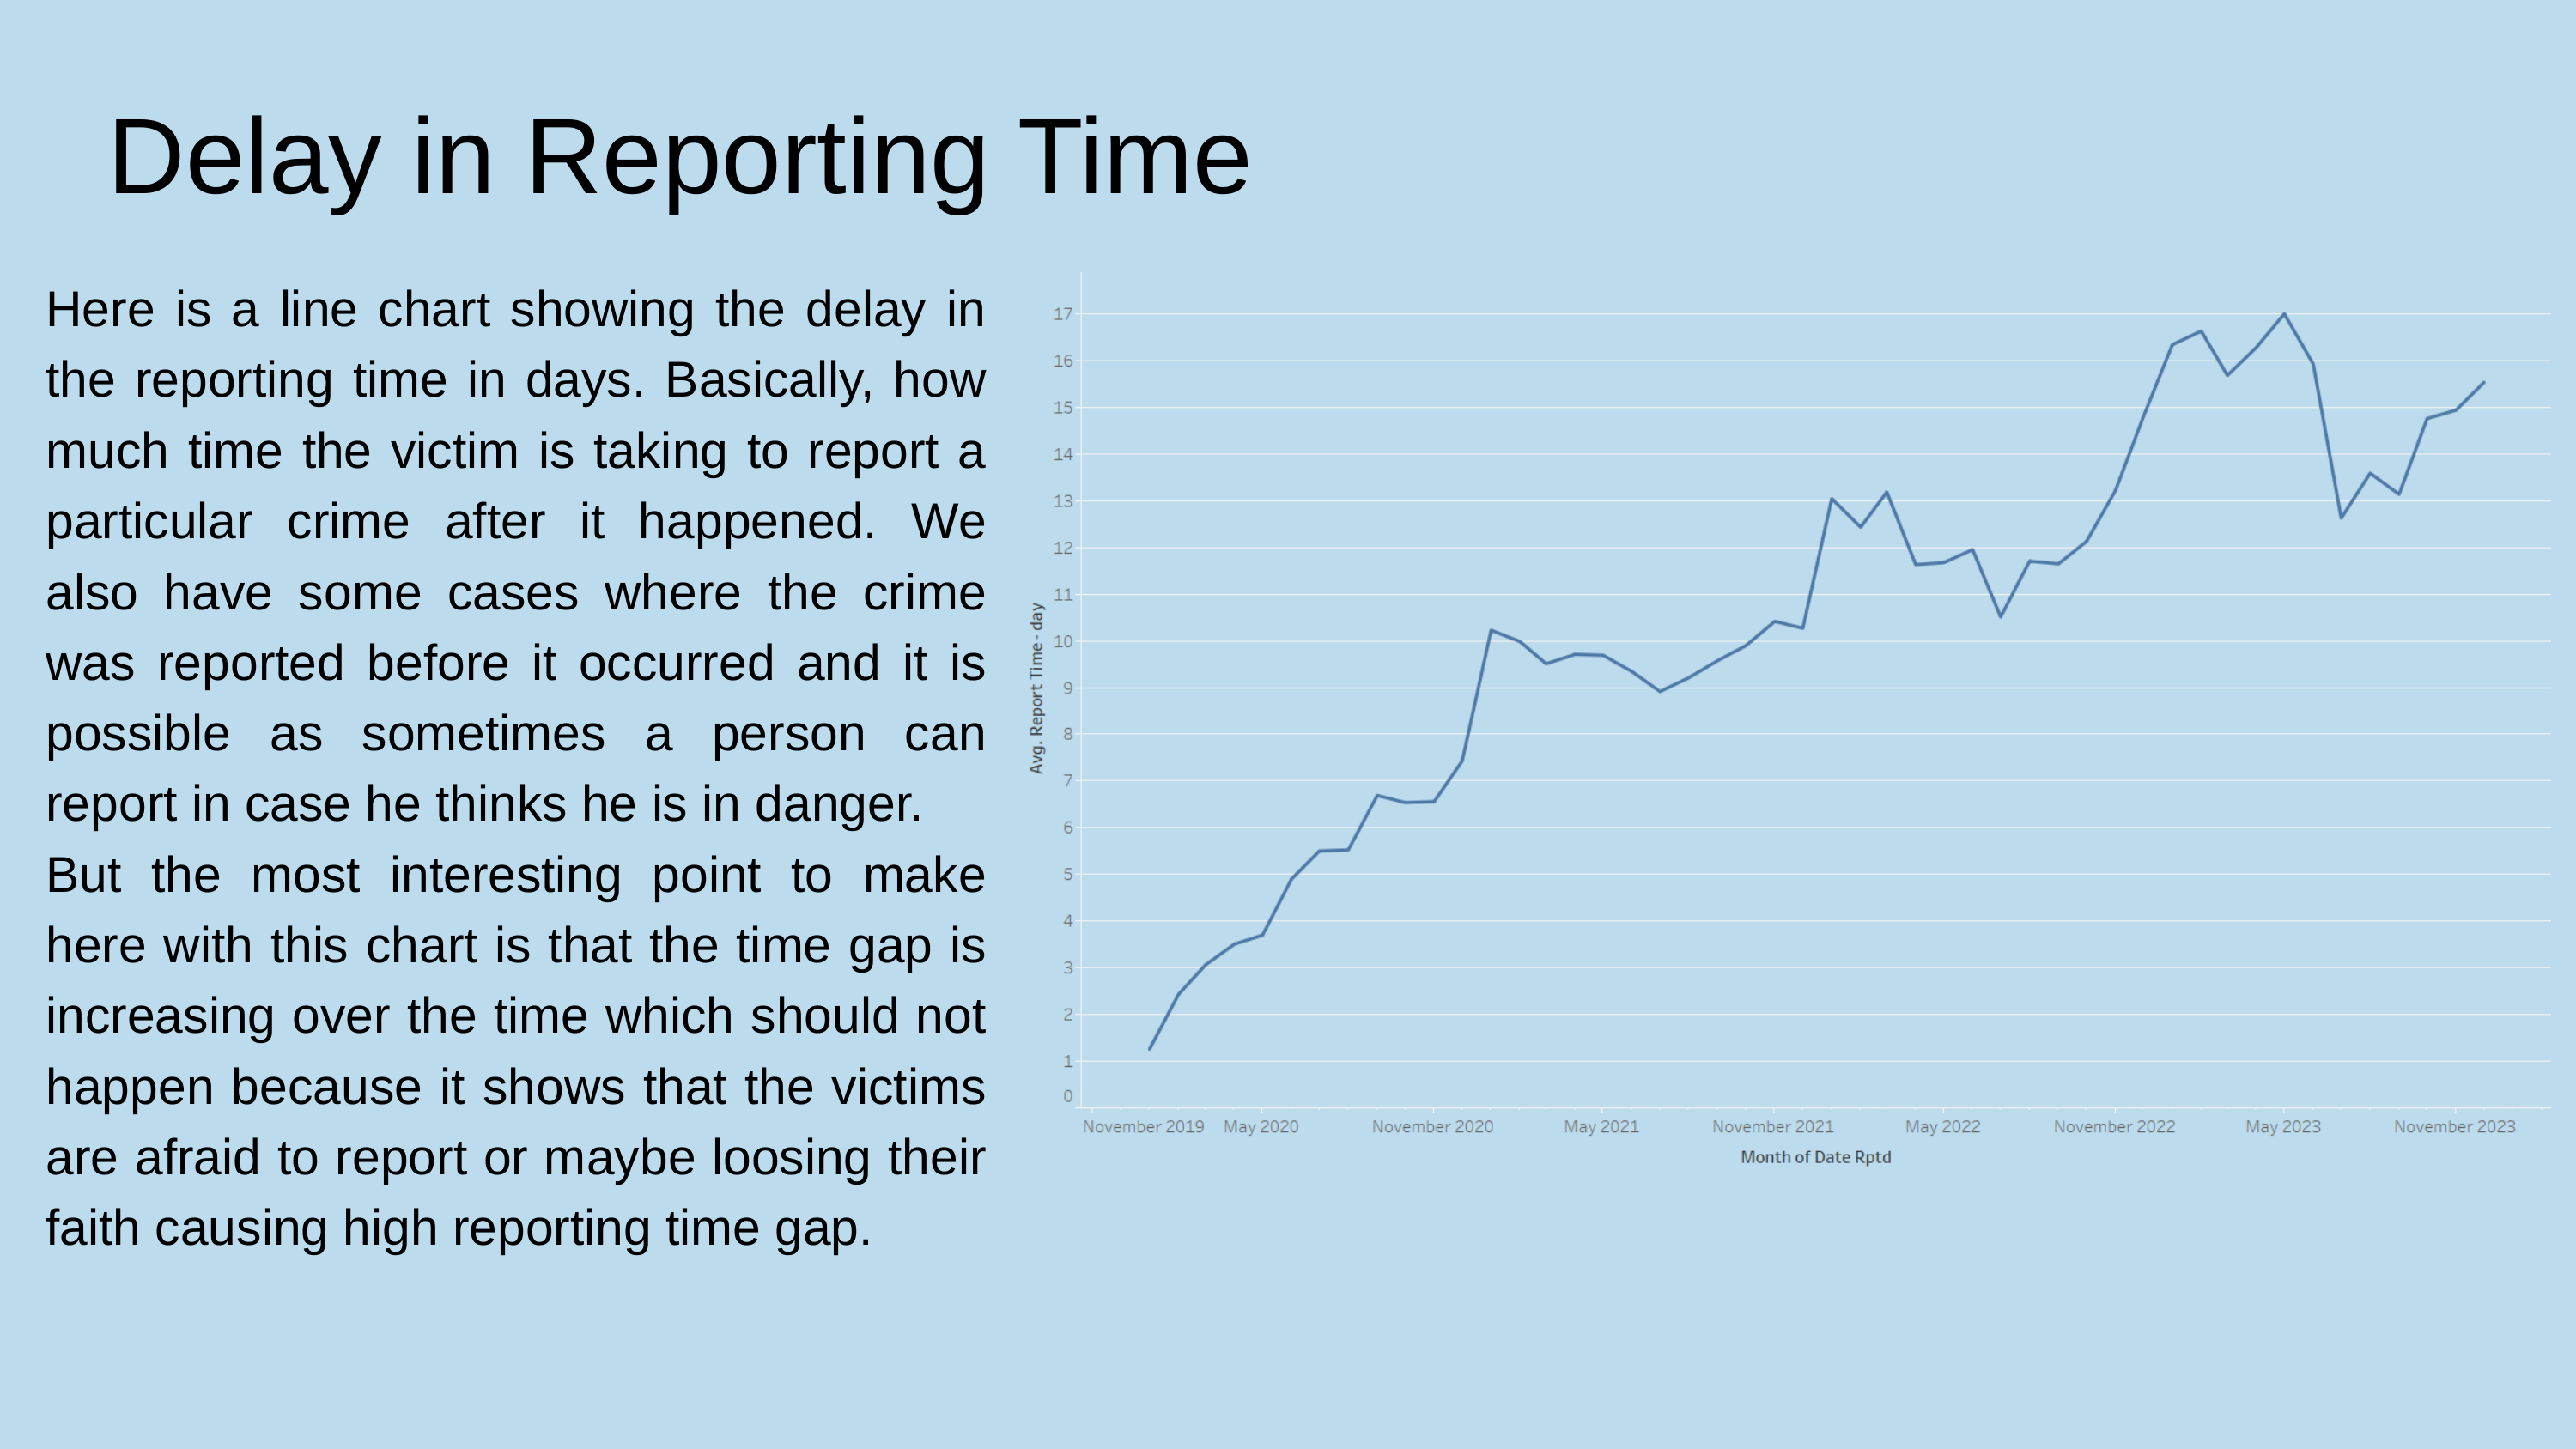

Delay in Reporting Time
Here is a line chart showing the delay in the reporting time in days. Basically, how much time the victim is taking to report a particular crime after it happened. We also have some cases where the crime was reported before it occurred and it is possible as sometimes a person can report in case he thinks he is in danger.
But the most interesting point to make here with this chart is that the time gap is increasing over the time which should not happen because it shows that the victims are afraid to report or maybe loosing their faith causing high reporting time gap.